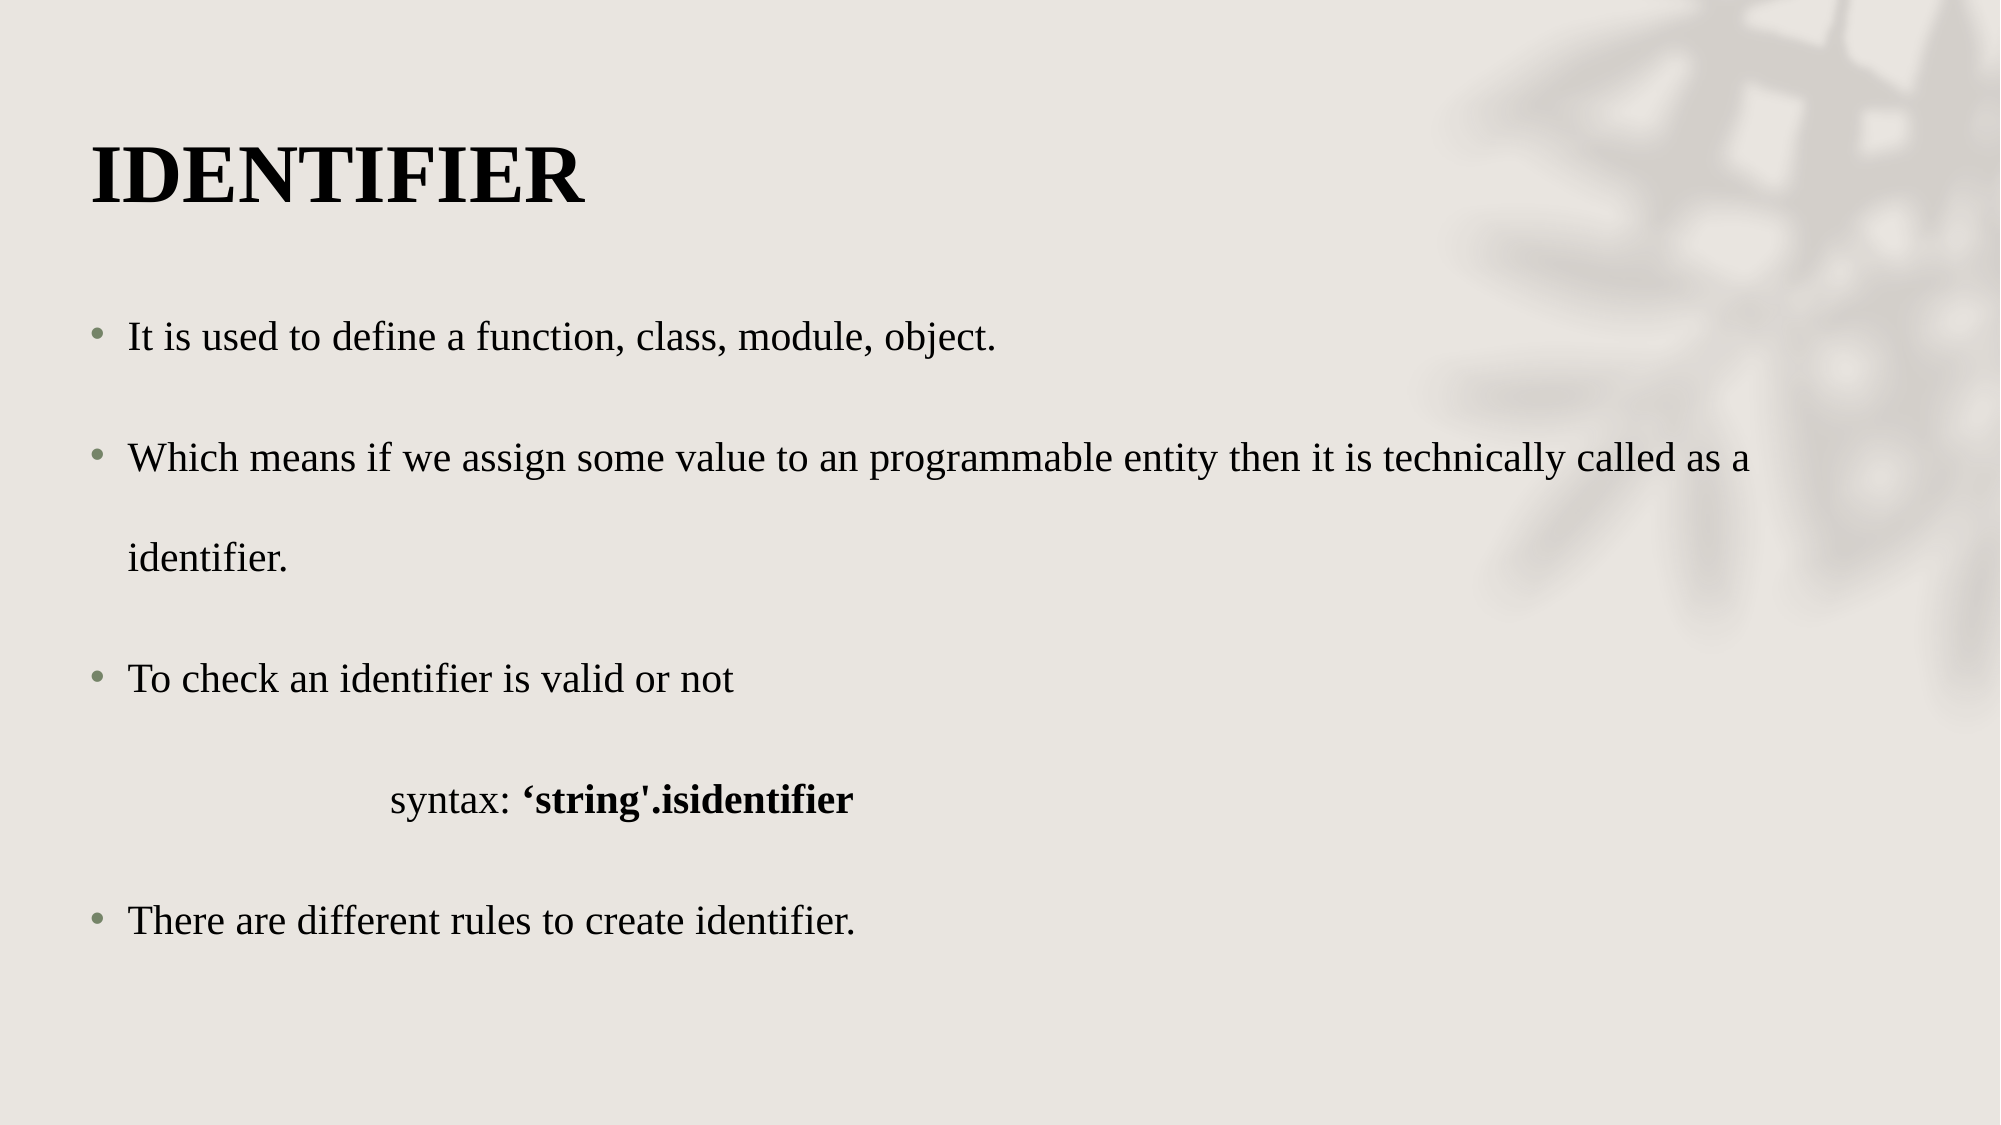

# IDENTIFIER
It is used to define a function, class, module, object.
Which means if we assign some value to an programmable entity then it is technically called as a identifier.
To check an identifier is valid or not
		syntax: ‘string'.isidentifier
There are different rules to create identifier.